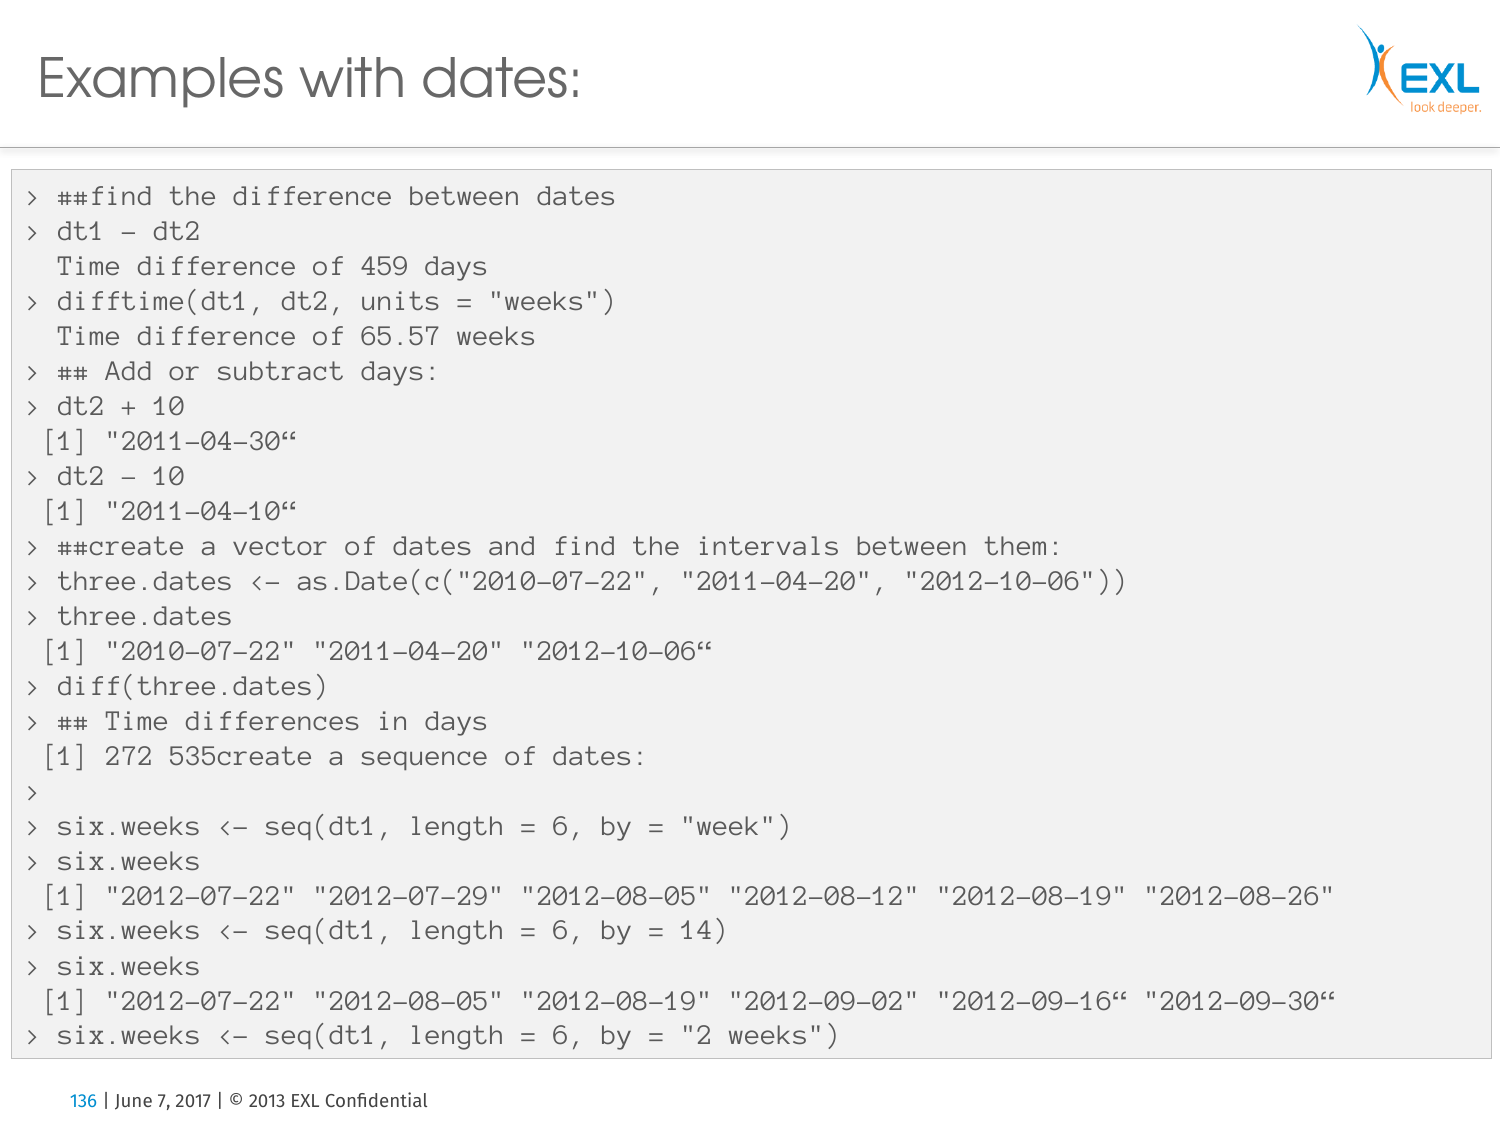

# Examples with dates:
> ##find the difference between dates
> dt1 - dt2
  Time difference of 459 days
> difftime(dt1, dt2, units = "weeks")
  Time difference of 65.57 weeks
> ## Add or subtract days:
> dt2 + 10
 [1] "2011-04-30“
> dt2 – 10
 [1] "2011-04-10“
> ##create a vector of dates and find the intervals between them:
> three.dates <- as.Date(c("2010-07-22", "2011-04-20", "2012-10-06"))
> three.dates
 [1] "2010-07-22" "2011-04-20" "2012-10-06“
> diff(three.dates)
> ## Time differences in days
 [1] 272 535create a sequence of dates:
>
> six.weeks <- seq(dt1, length = 6, by = "week")
> six.weeks
 [1] "2012-07-22" "2012-07-29" "2012-08-05" "2012-08-12" "2012-08-19" "2012-08-26"
> six.weeks <- seq(dt1, length = 6, by = 14)
> six.weeks
 [1] "2012-07-22" "2012-08-05" "2012-08-19" "2012-09-02" "2012-09-16“ "2012-09-30“
> six.weeks <- seq(dt1, length = 6, by = "2 weeks")